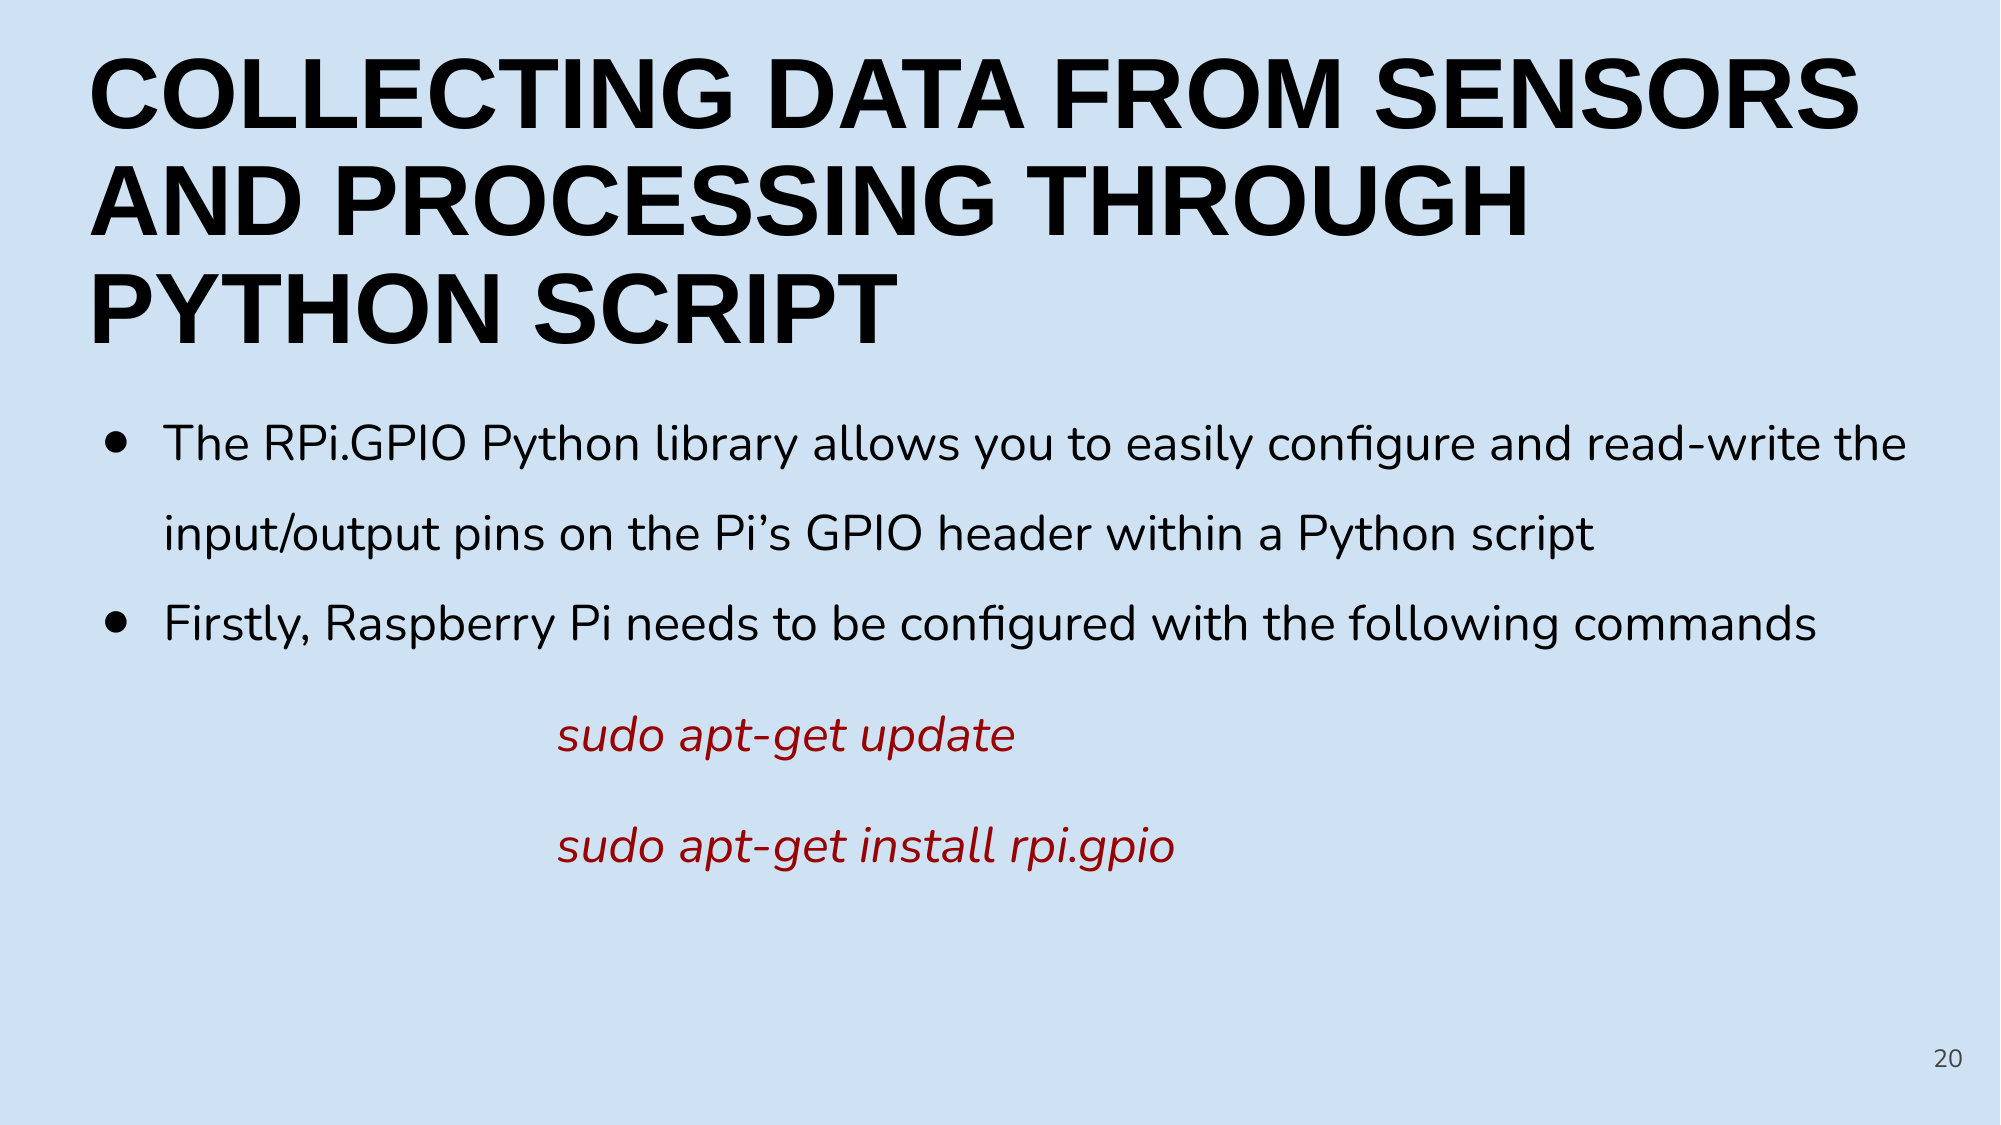

# COLLECTING DATA FROM SENSORS AND PROCESSING THROUGH PYTHON SCRIPT
The RPi.GPIO Python library allows you to easily configure and read-write the input/output pins on the Pi’s GPIO header within a Python script
Firstly, Raspberry Pi needs to be configured with the following commands
                                    sudo apt-get update
                                    sudo apt-get install rpi.gpio

20